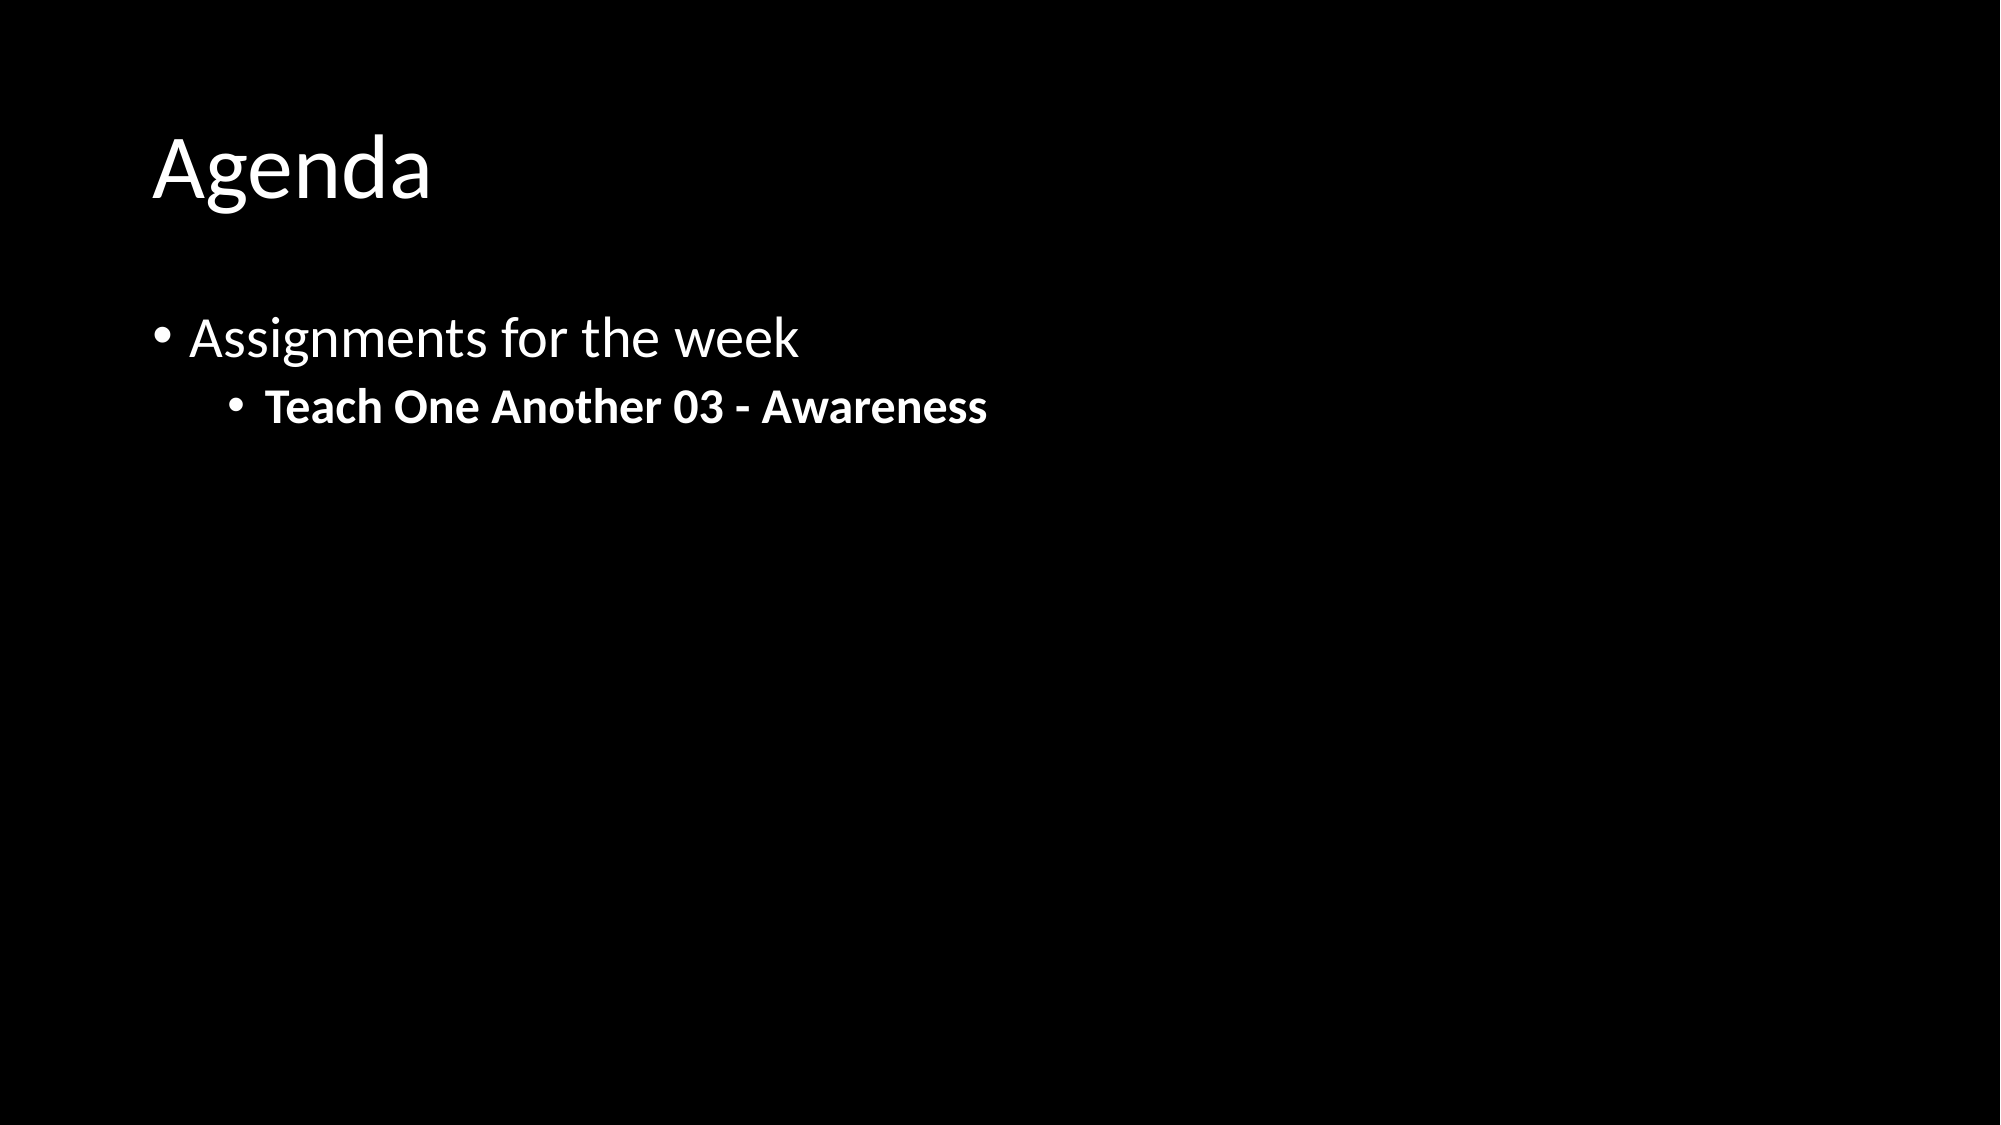

# Agenda
Assignments for the week
Teach One Another 03 - Awareness